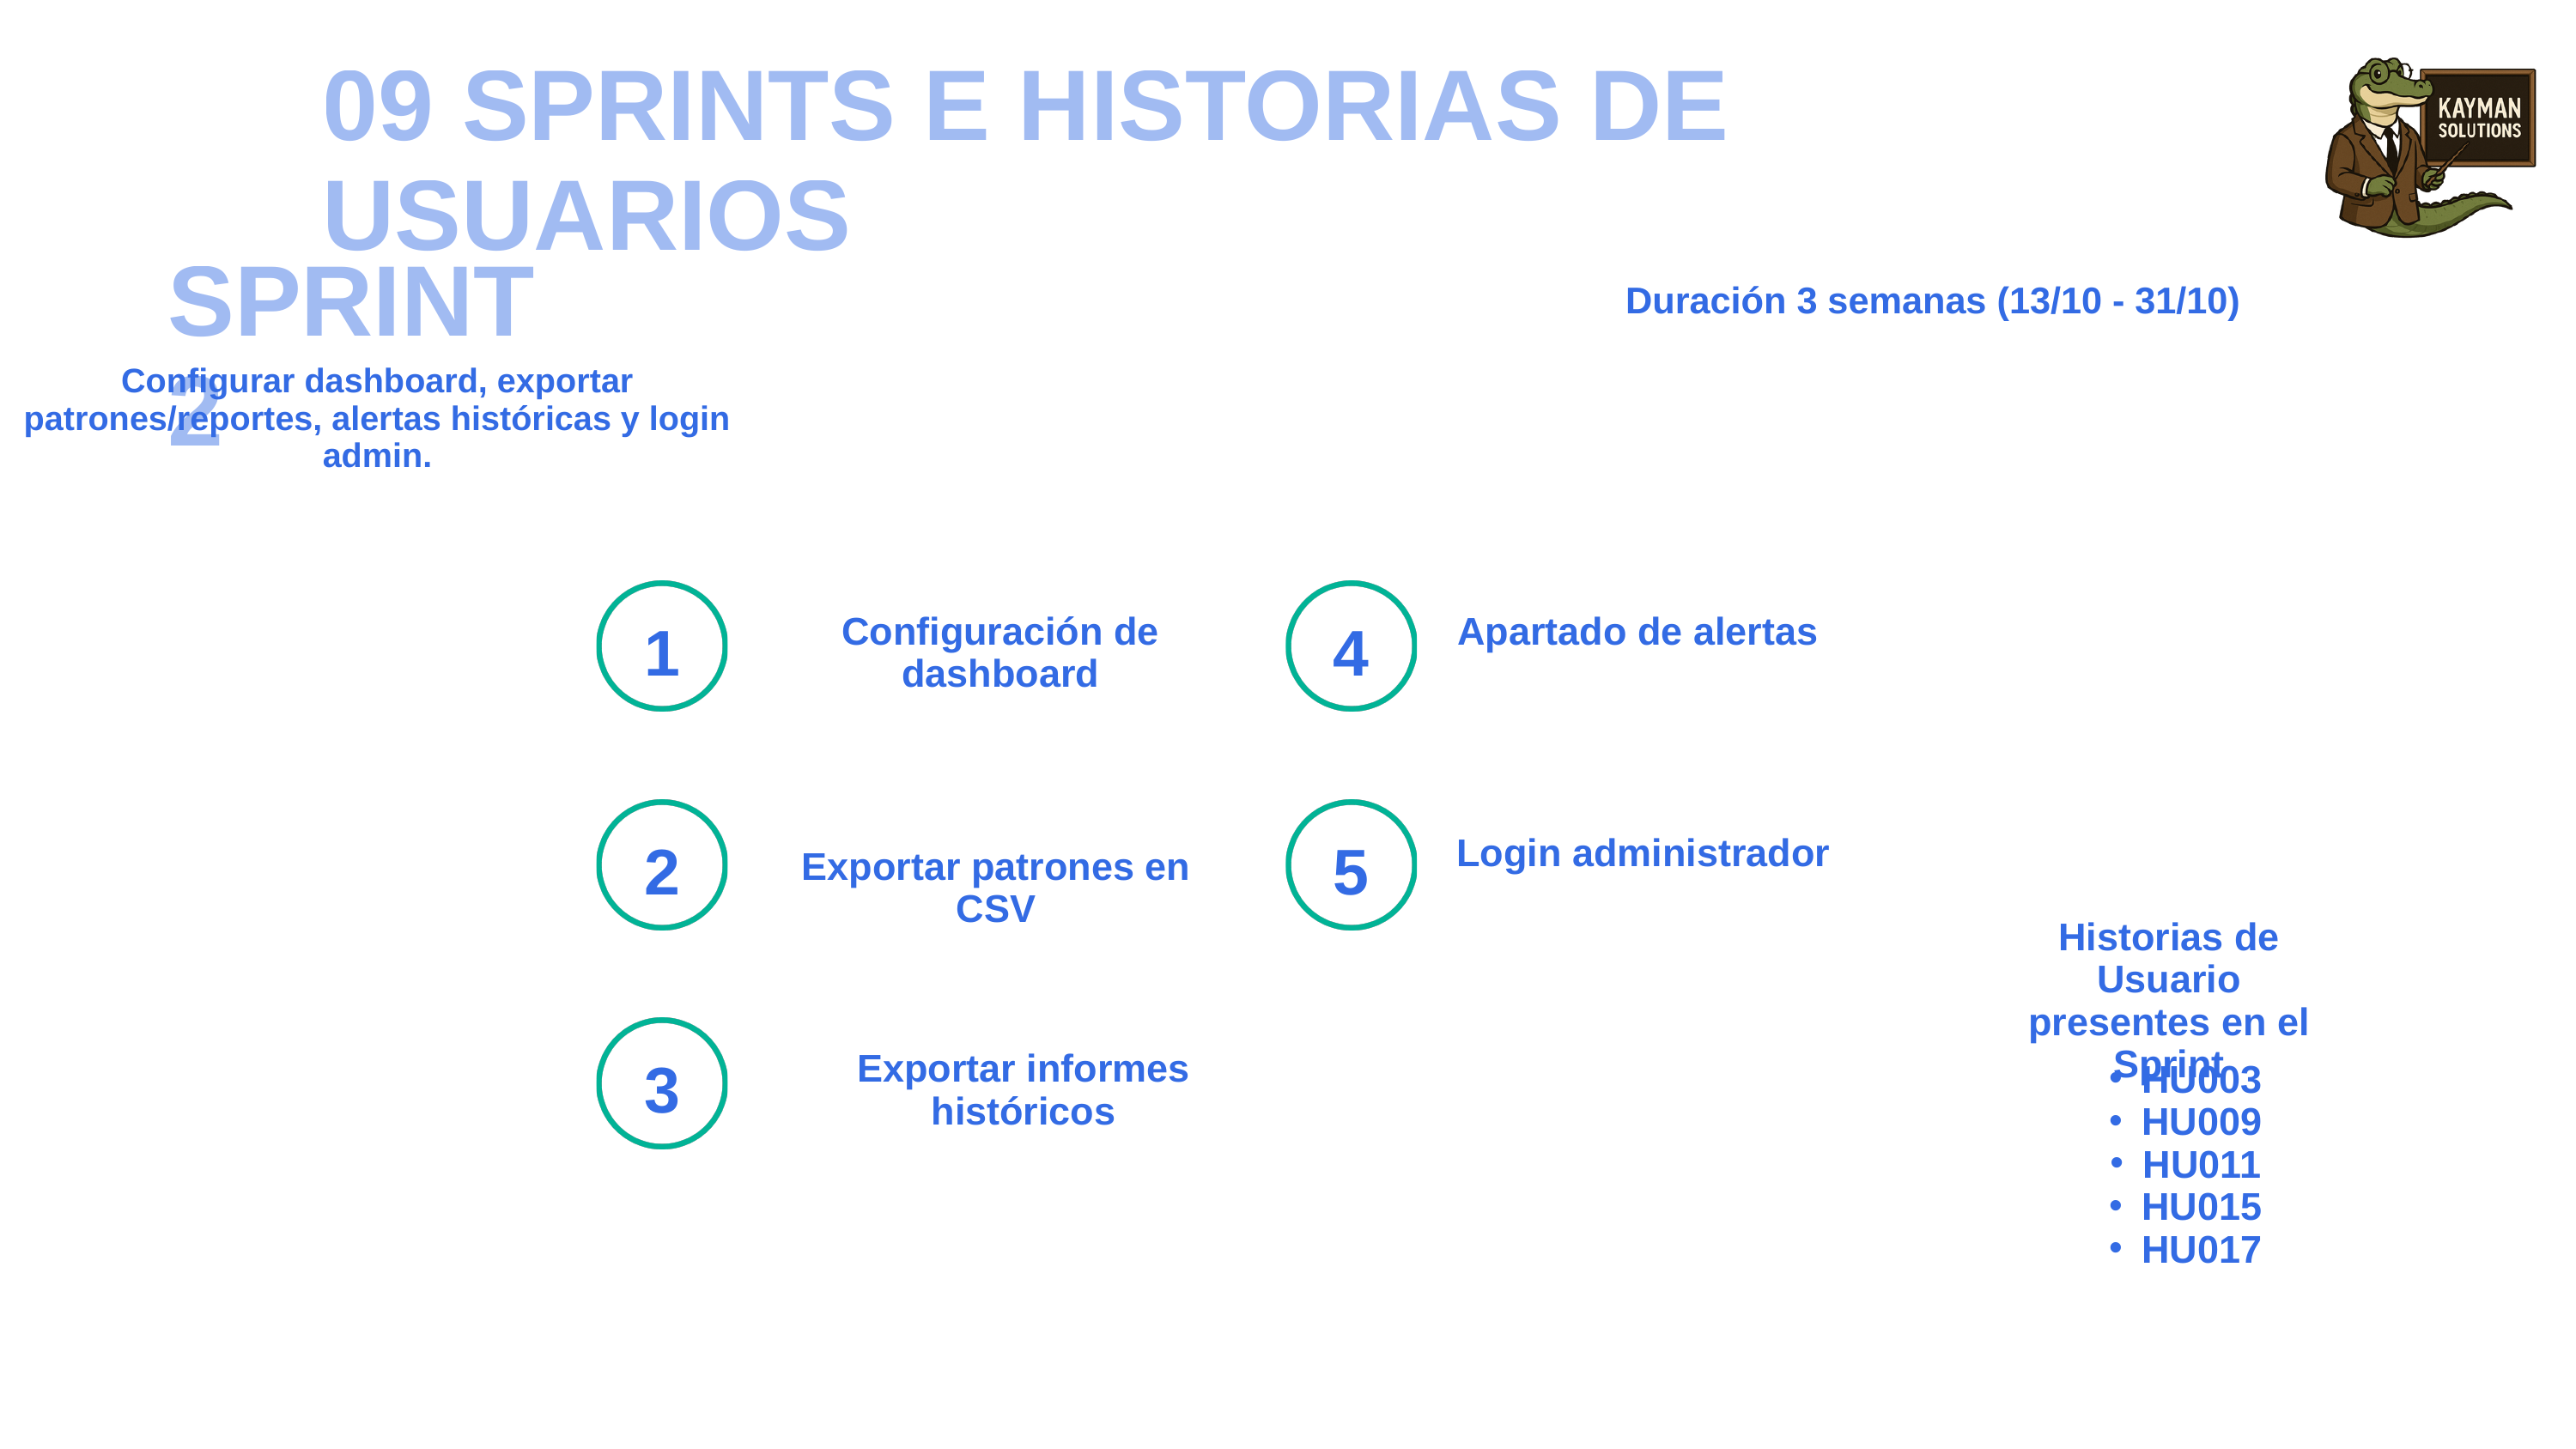

09 SPRINTS E HISTORIAS DE USUARIOS
SPRINT 2
Duración 3 semanas (13/10 - 31/10)
Configurar dashboard, exportar patrones/reportes, alertas históricas y login admin.

1
4
Configuración de dashboard
Apartado de alertas

2
5
Login administrador
Exportar patrones en CSV
Historias de Usuario
presentes en el Sprint

3
Exportar informes históricos
HU003
HU009
HU011
HU015
HU017